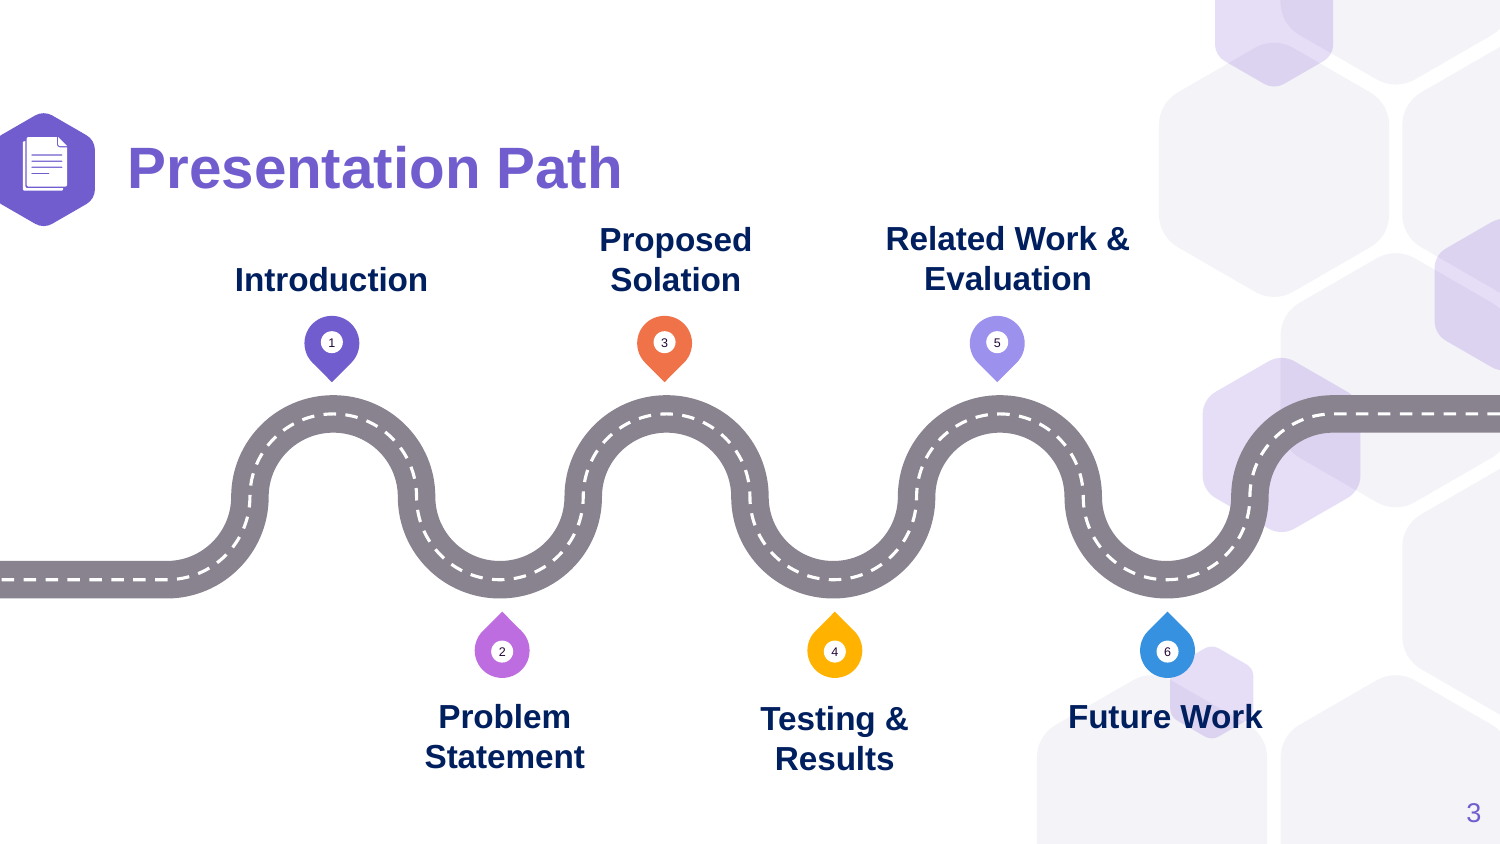

# Presentation Path
Related Work & Evaluation
Proposed Solation
Introduction

1

3

5

2

4

6
Future Work
Problem Statement
Testing & Results
3